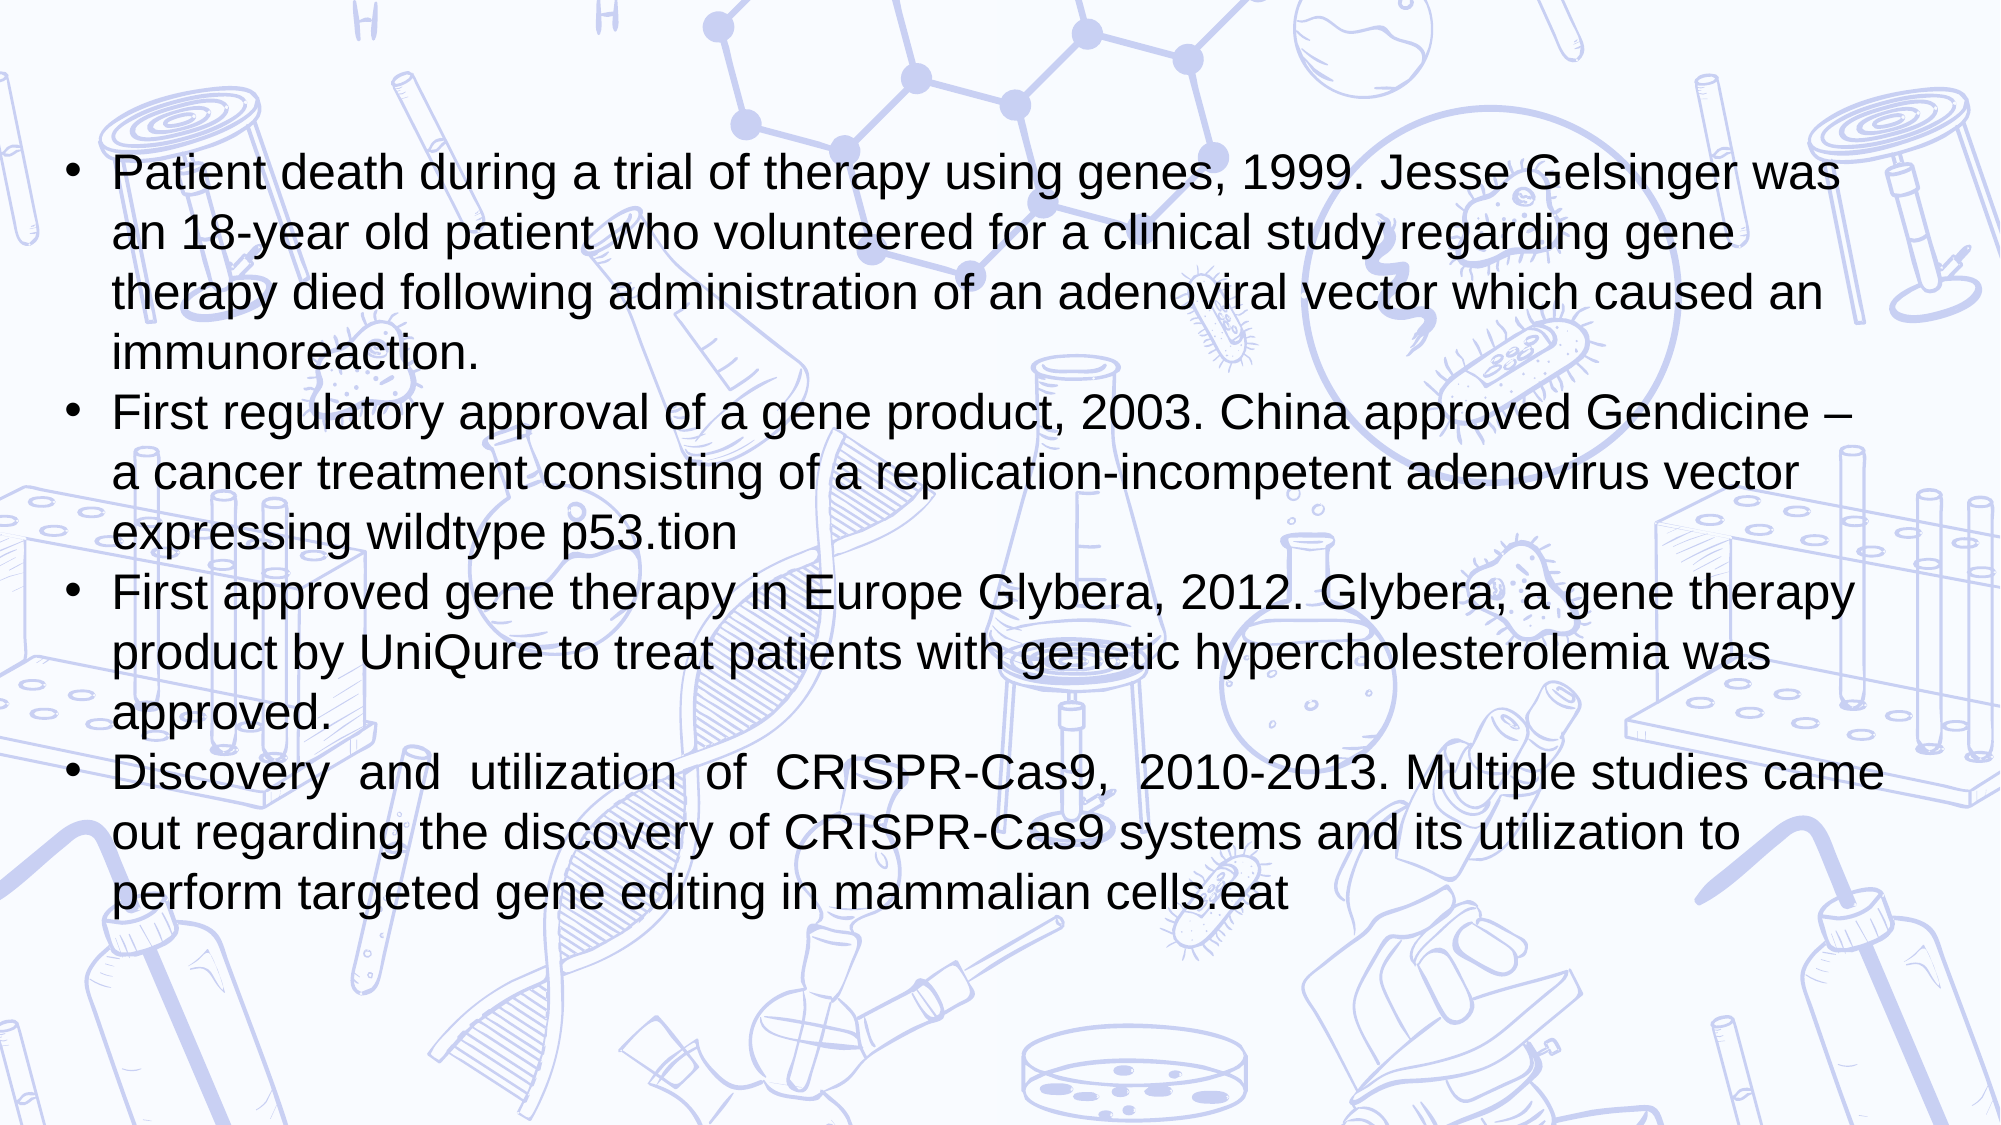

Patient death during a trial of therapy using genes, 1999. Jesse Gelsinger was an 18-year old patient who volunteered for a clinical study regarding gene therapy died following administration of an adenoviral vector which caused an immunoreaction.
First regulatory approval of a gene product, 2003. China approved Gendicine – a cancer treatment consisting of a replication-incompetent adenovirus vector expressing wildtype p53.tion
First approved gene therapy in Europe Glybera, 2012. Glybera, a gene therapy product by UniQure to treat patients with genetic hypercholesterolemia was approved.
Discovery  and  utilization  of  CRISPR-Cas9,  2010-2013. Multiple studies came out regarding the discovery of CRISPR-Cas9 systems and its utilization to perform targeted gene editing in mammalian cells.eat